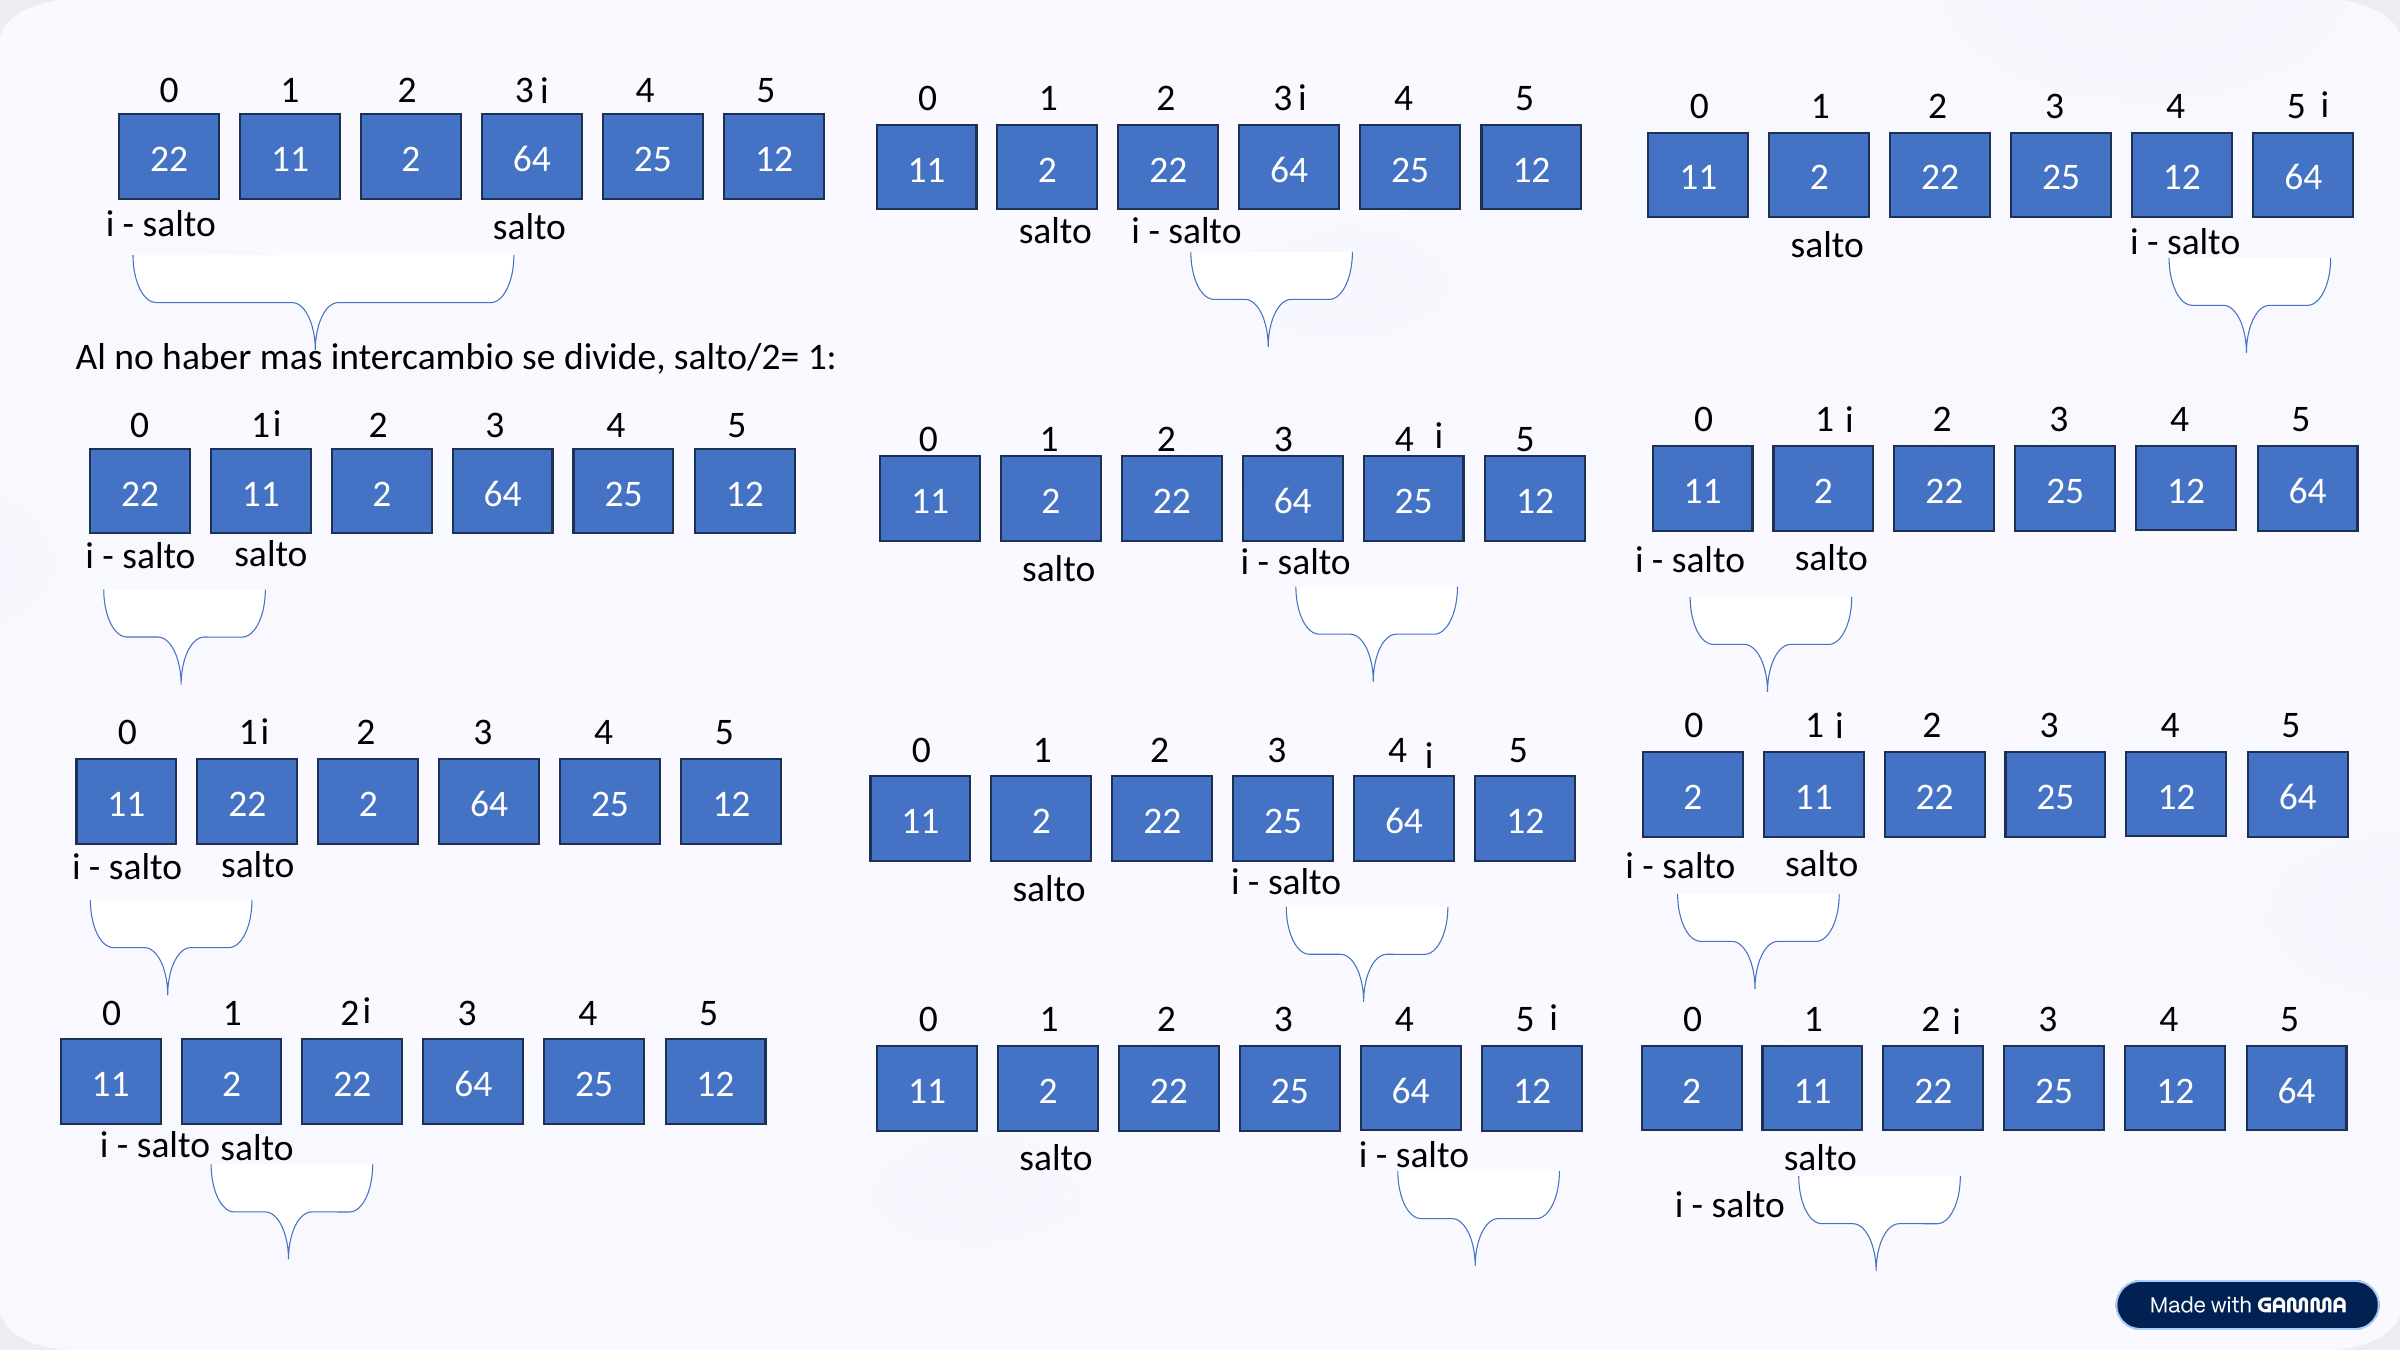

0
1
2
3
4
5
 i
0
1
2
3
 i
4
5
 i
0
1
2
3
4
5

25
64
22
11
2
12
25
64
11
2
22
12
12
25
11
2
22
64
i - salto
 salto
 salto
i - salto
i - salto
 salto

Al no haber mas intercambio se divide, salto/2= 1:
0
1
2
3
4
5
 i
 i
0
1
2
3
4
5
 i
0
1
2
3
4
5
12
25
11
2
22
64
25
64
22
11
2
12
25
64
11
2
22
12
 salto
i - salto
 salto
i - salto
i - salto
 salto

0
1
2
3
4
5
 i
 i
0
1
2
3
4
5
0
1
2
3
4
5
 i
12
25
2
11
22
64
25
64
11
22
2
12
64
25
11
2
22
12
 salto
 salto
i - salto
i - salto
i - salto
 salto

 i
0
1
2
3
4
5
 i
0
1
2
3
4
5
0
1
2
3
4
5
 i
25
64
11
2
22
12
12
64
25
2
11
22
64
25
11
2
22
12
i - salto
 salto
i - salto
 salto
 salto

i - salto